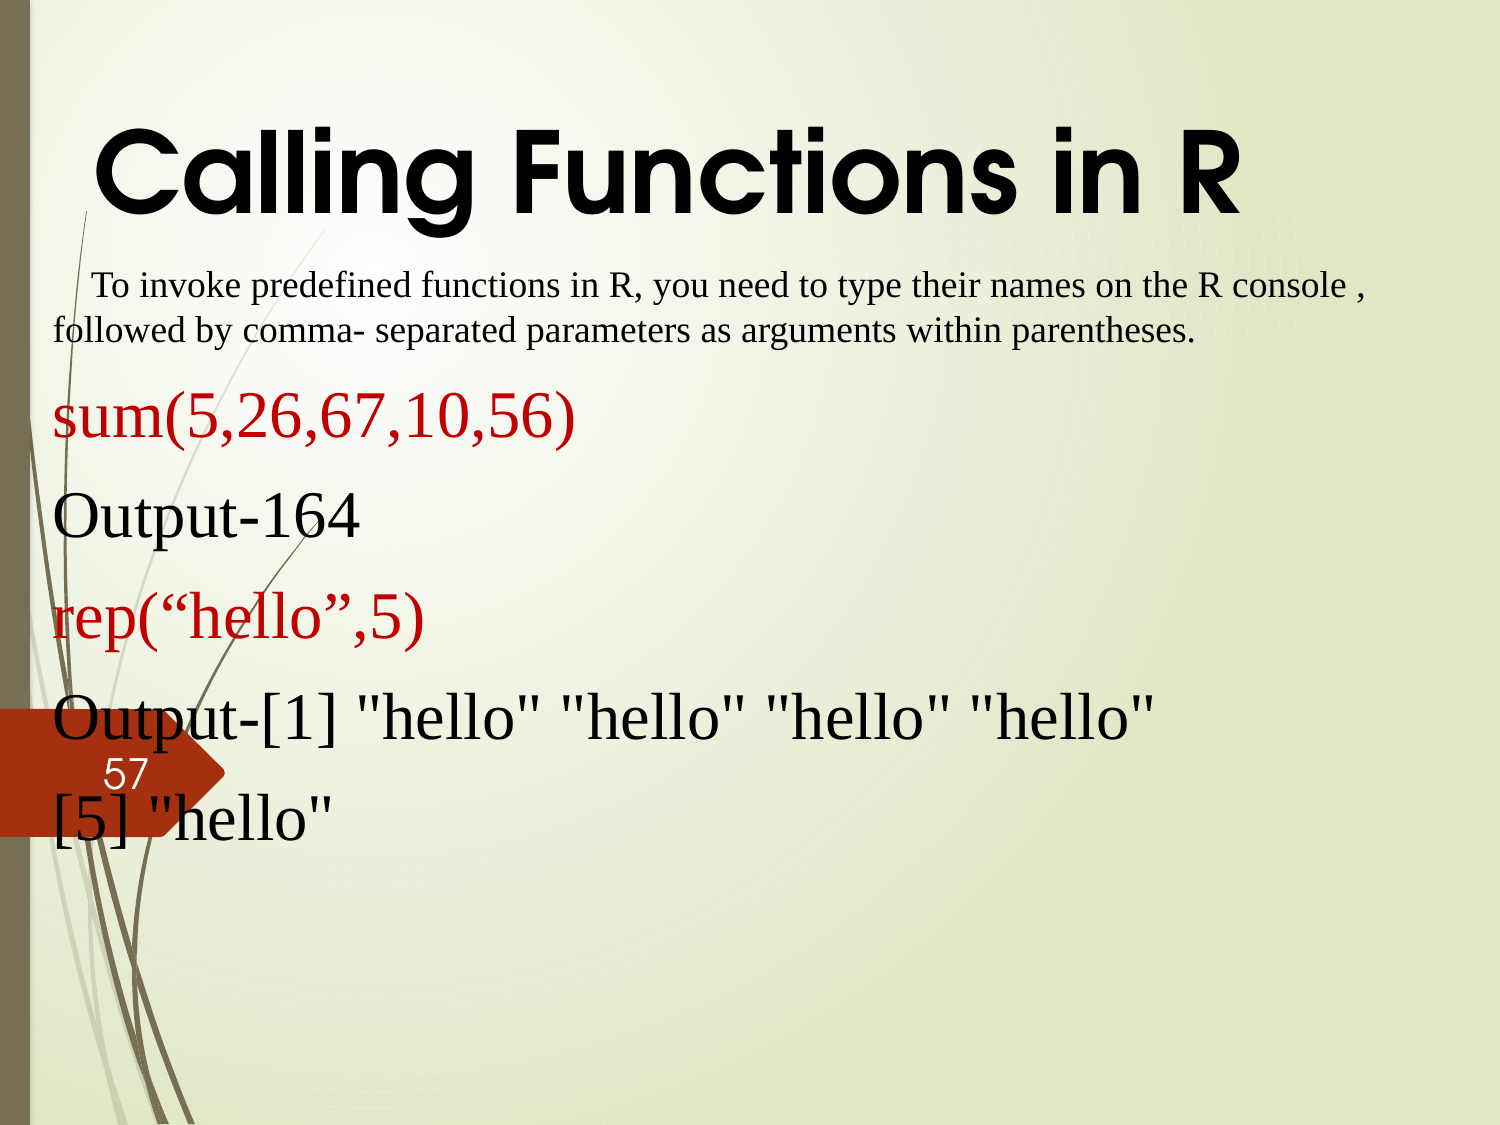

# Calling Functions in R
    To invoke predefined functions in R, you need to type their names on the R console , followed by comma- separated parameters as arguments within parentheses.
sum(5,26,67,10,56)
Output-164
rep(“hello”,5)
Output-[1] "hello" "hello" "hello" "hello"
[5] "hello"
57